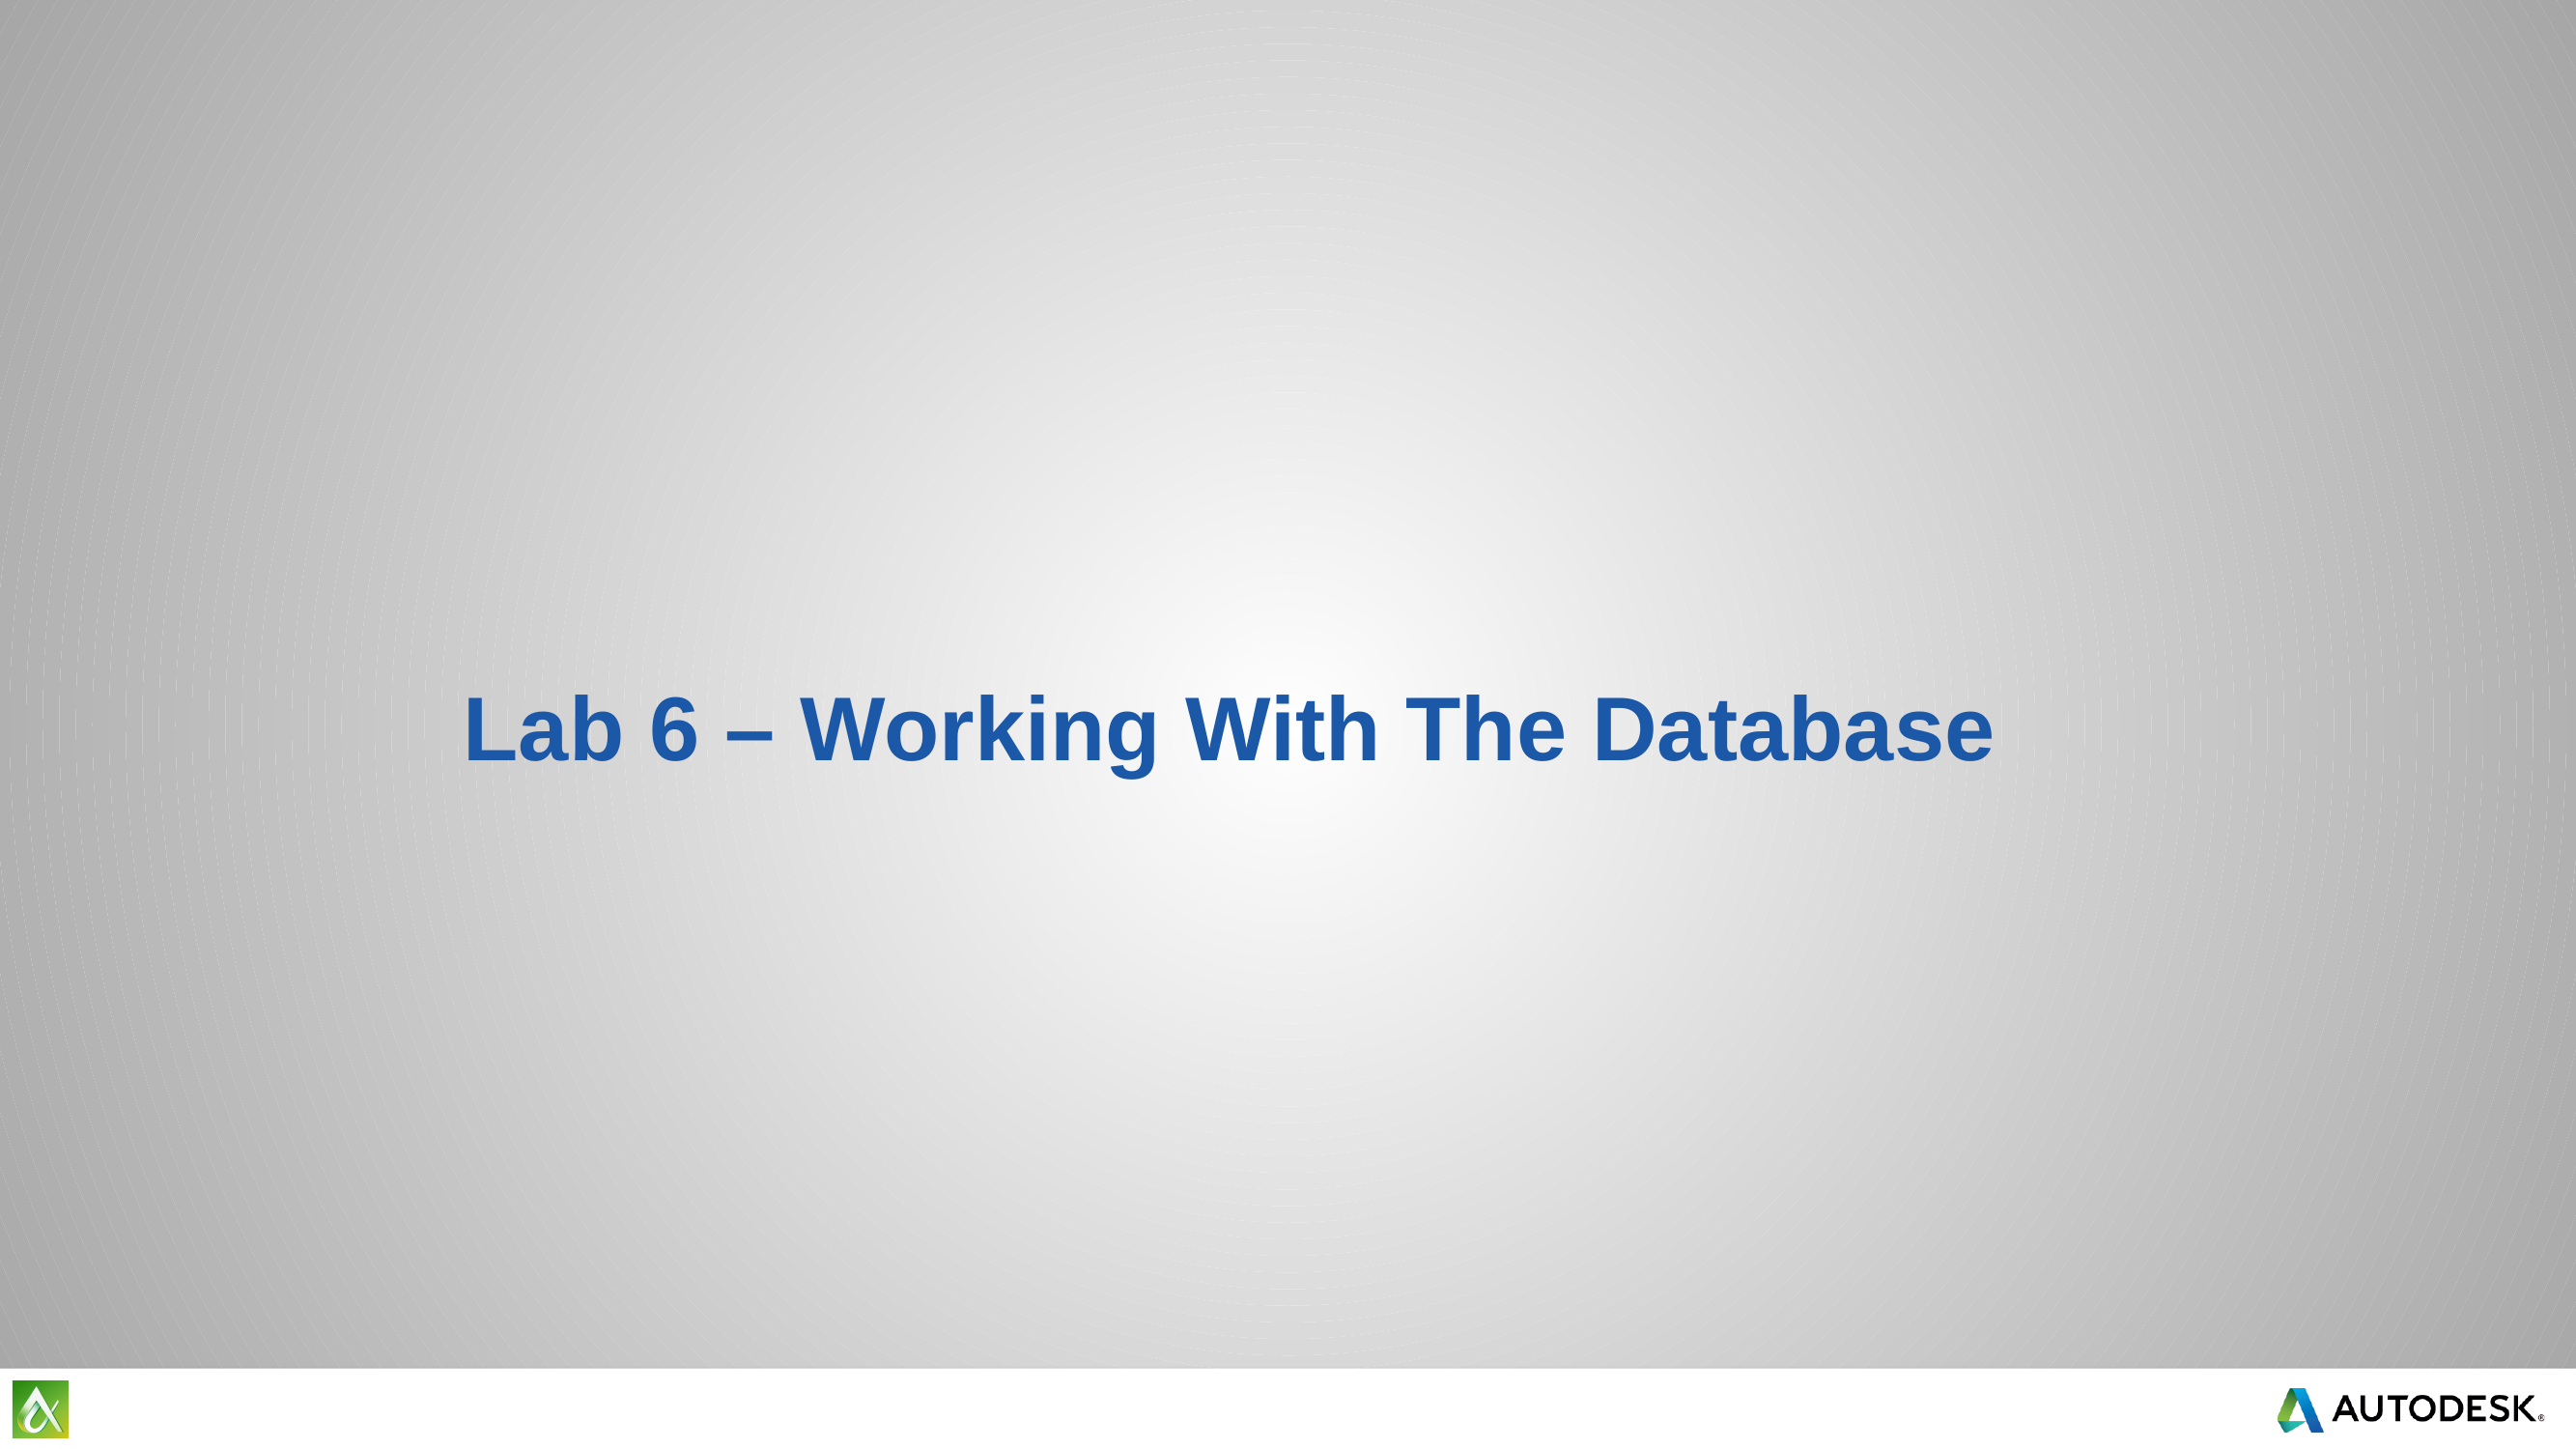

# Lab 6 – Working With The Database